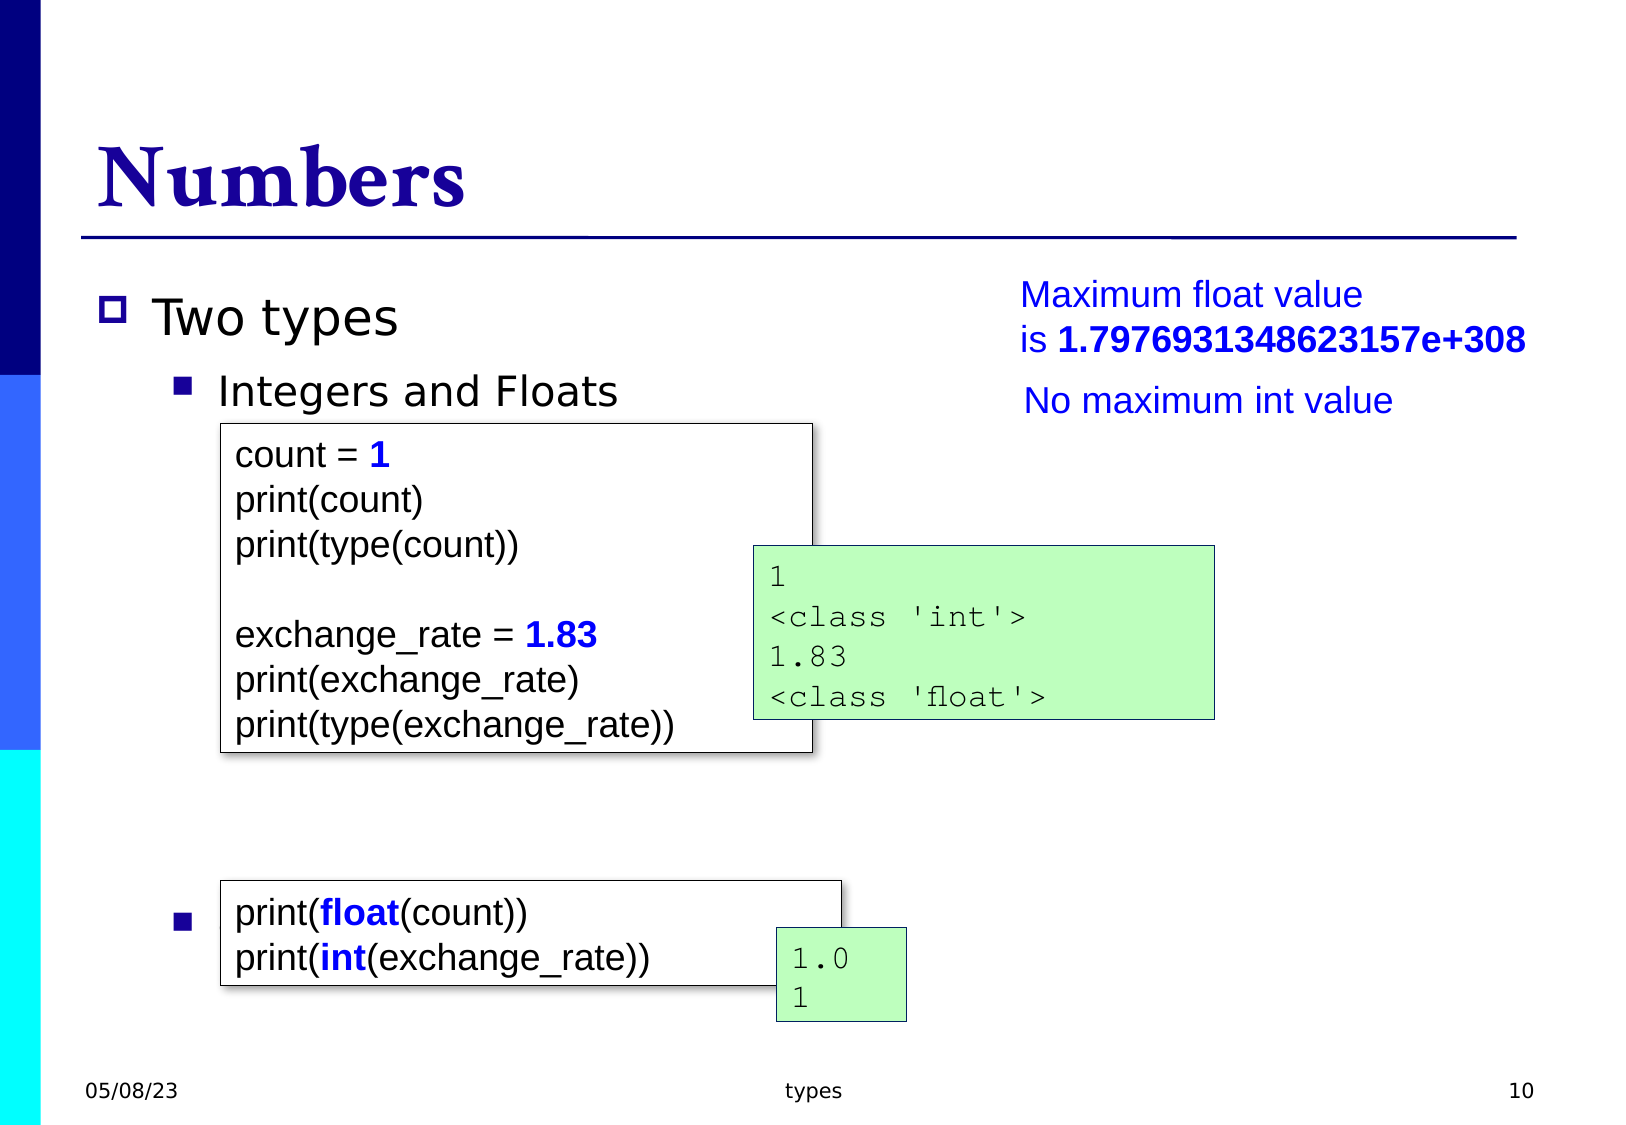

# Numbers
Two types
Integers and Floats

Can convert between types

Maximum float value is 1.7976931348623157e+308
No maximum int value
count = 1
print(count)
print(type(count))

exchange_rate = 1.83
print(exchange_rate)
print(type(exchange_rate))
1
<class 'int'>
1.83
<class 'float'>
print(float(count))
print(int(exchange_rate))
1.0
1
05/08/23
types
10